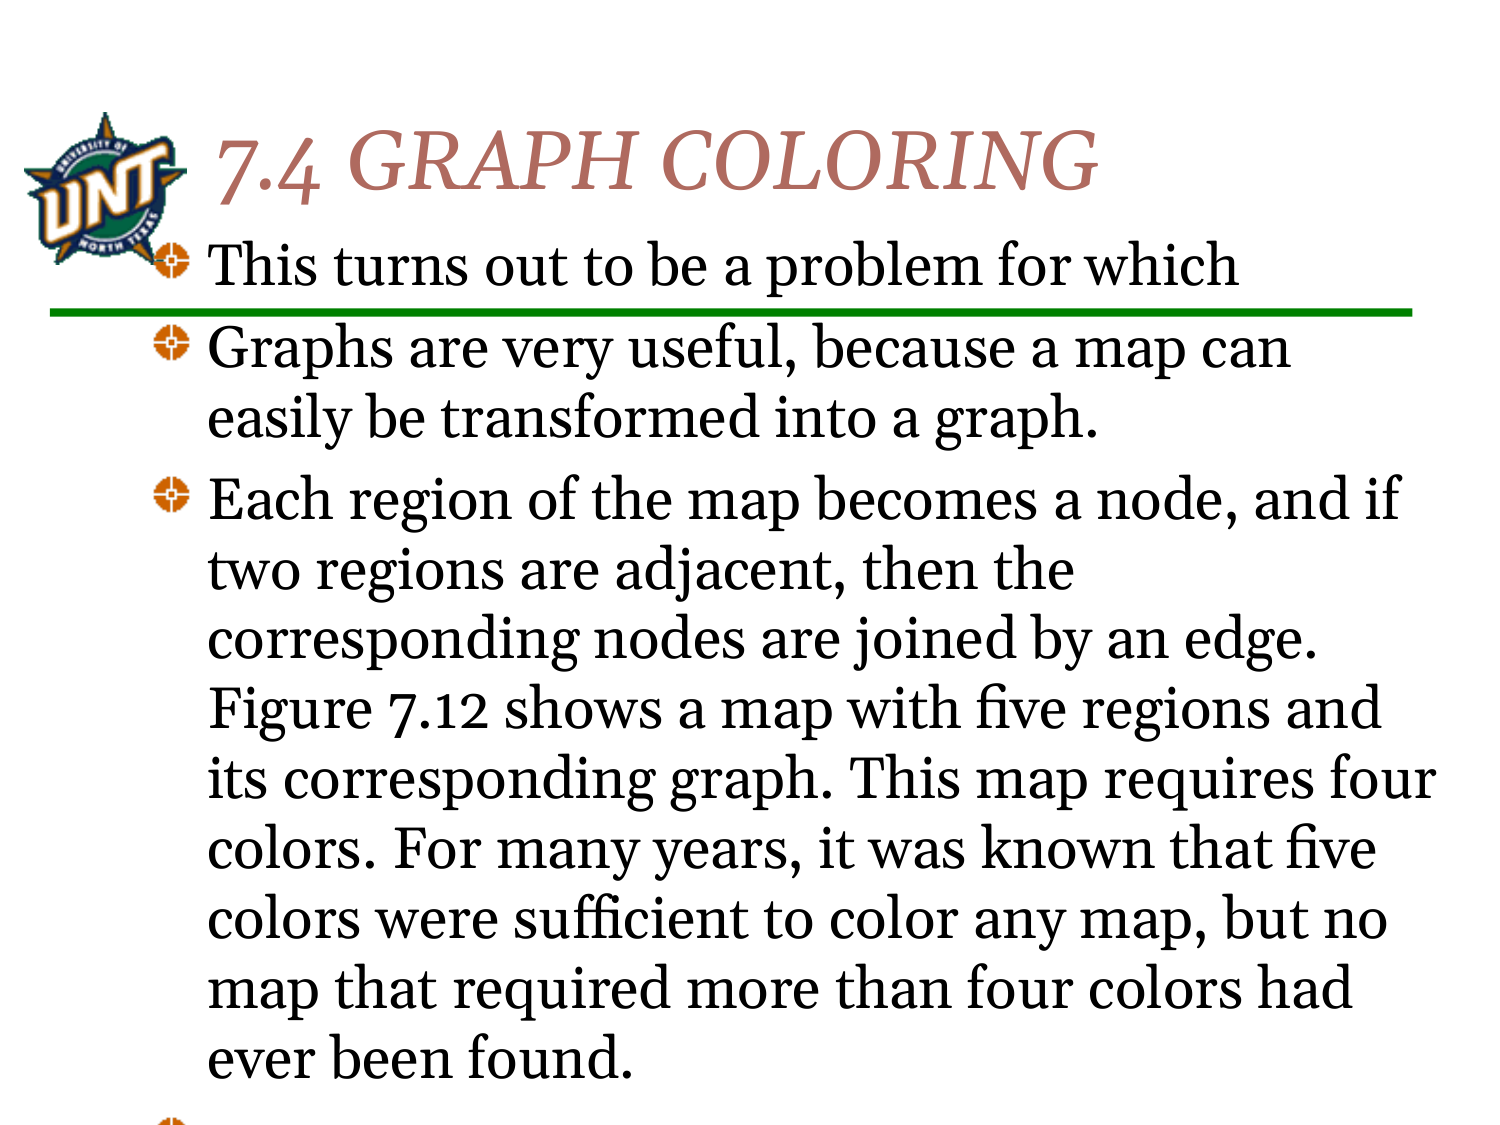

# 7.4 GRAPH COLORING
This turns out to be a problem for which
Graphs are very useful, because a map can easily be transformed into a graph.
Each region of the map becomes a node, and if two regions are adjacent, then the corresponding nodes are joined by an edge. Figure 7.12 shows a map with five regions and its corresponding graph. This map requires four colors. For many years, it was known that five colors were sufficient to color any map, but no map that required more than four colors had ever been found.